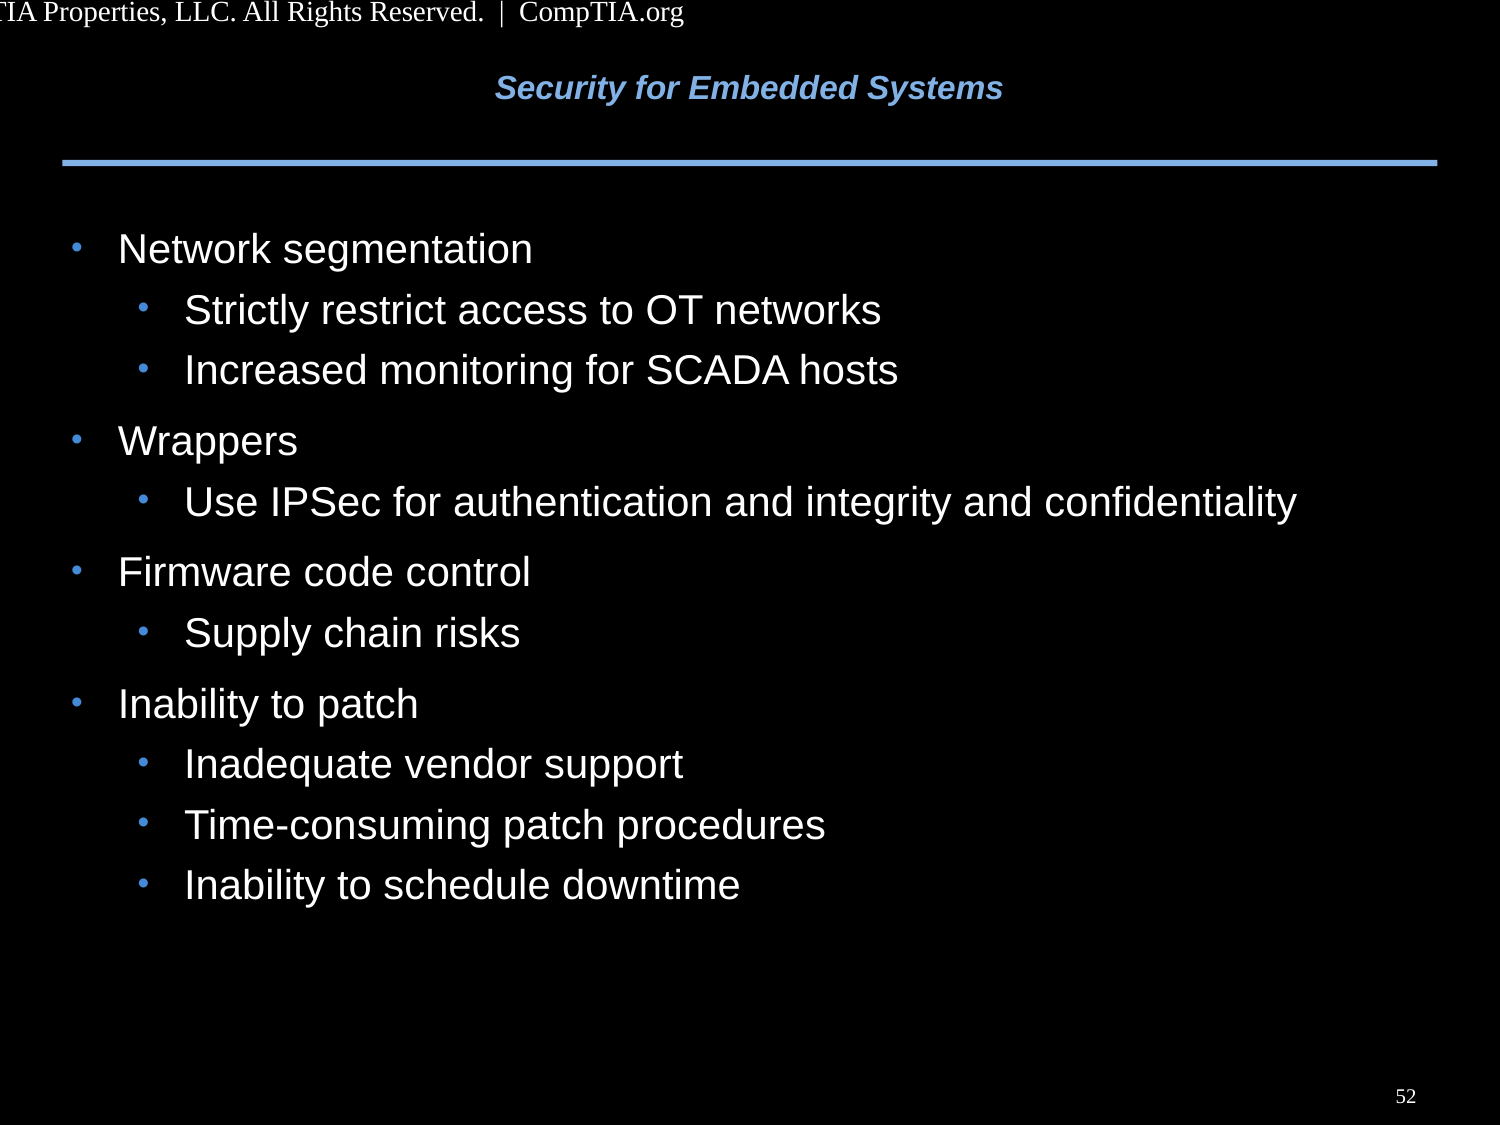

CompTIA Security+ Lesson 12 | Copyright © 2020 CompTIA Properties, LLC. All Rights Reserved.  |  CompTIA.org
# Security for Embedded Systems
Network segmentation
Strictly restrict access to OT networks
Increased monitoring for SCADA hosts
Wrappers
Use IPSec for authentication and integrity and confidentiality
Firmware code control
Supply chain risks
Inability to patch
Inadequate vendor support
Time-consuming patch procedures
Inability to schedule downtime
52